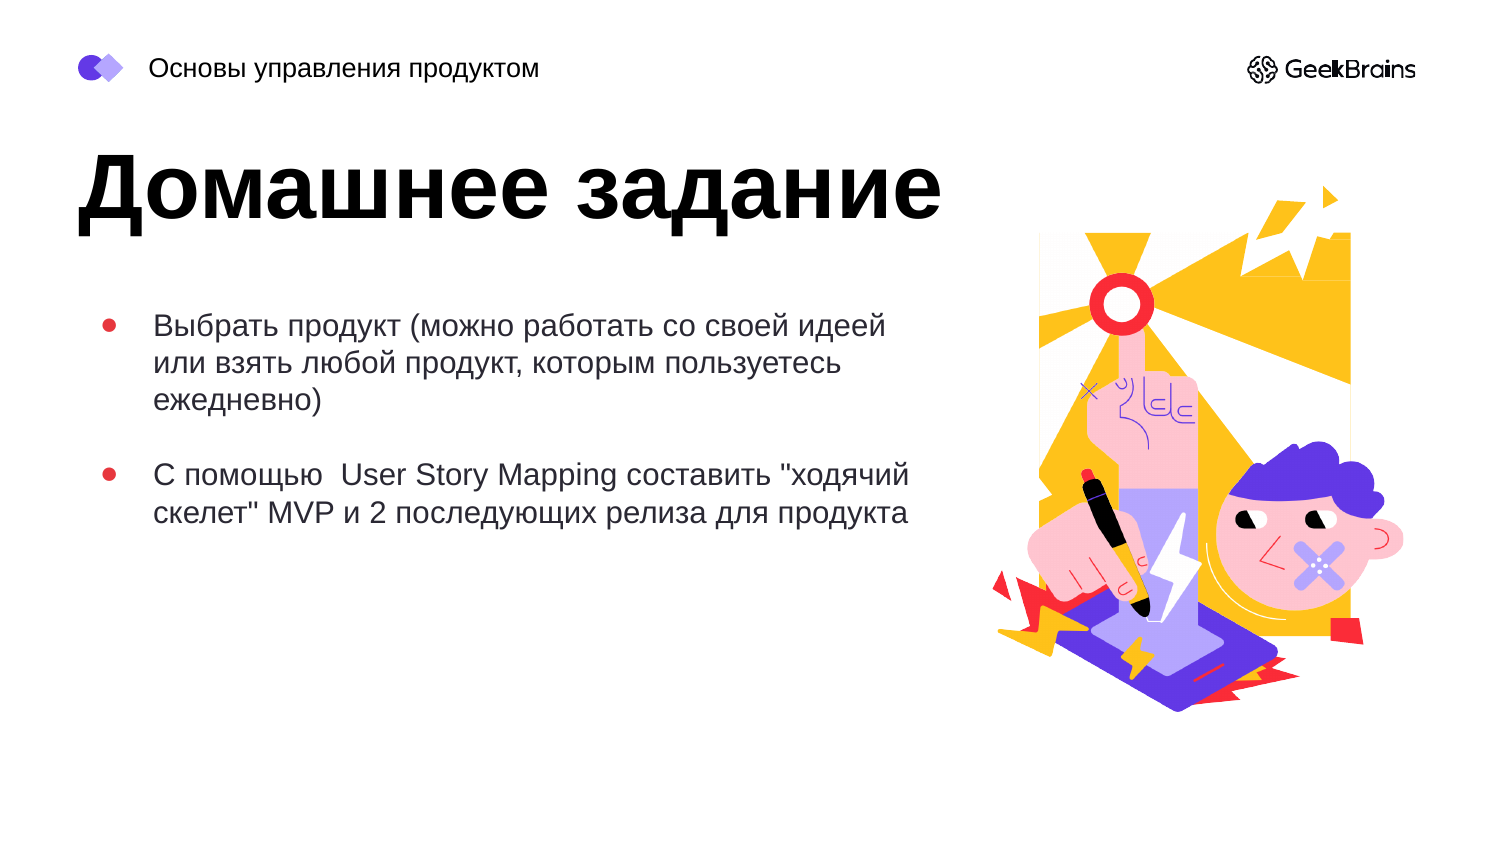

Основы управления продуктом

Домашнее задание

Выбрать продукт (можно работать со своей идеей или взять любой продукт, которым пользуетесь ежедневно)

С помощью  User Story Mapping составить "ходячий скелет" MVP и 2 последующих релиза для продукта